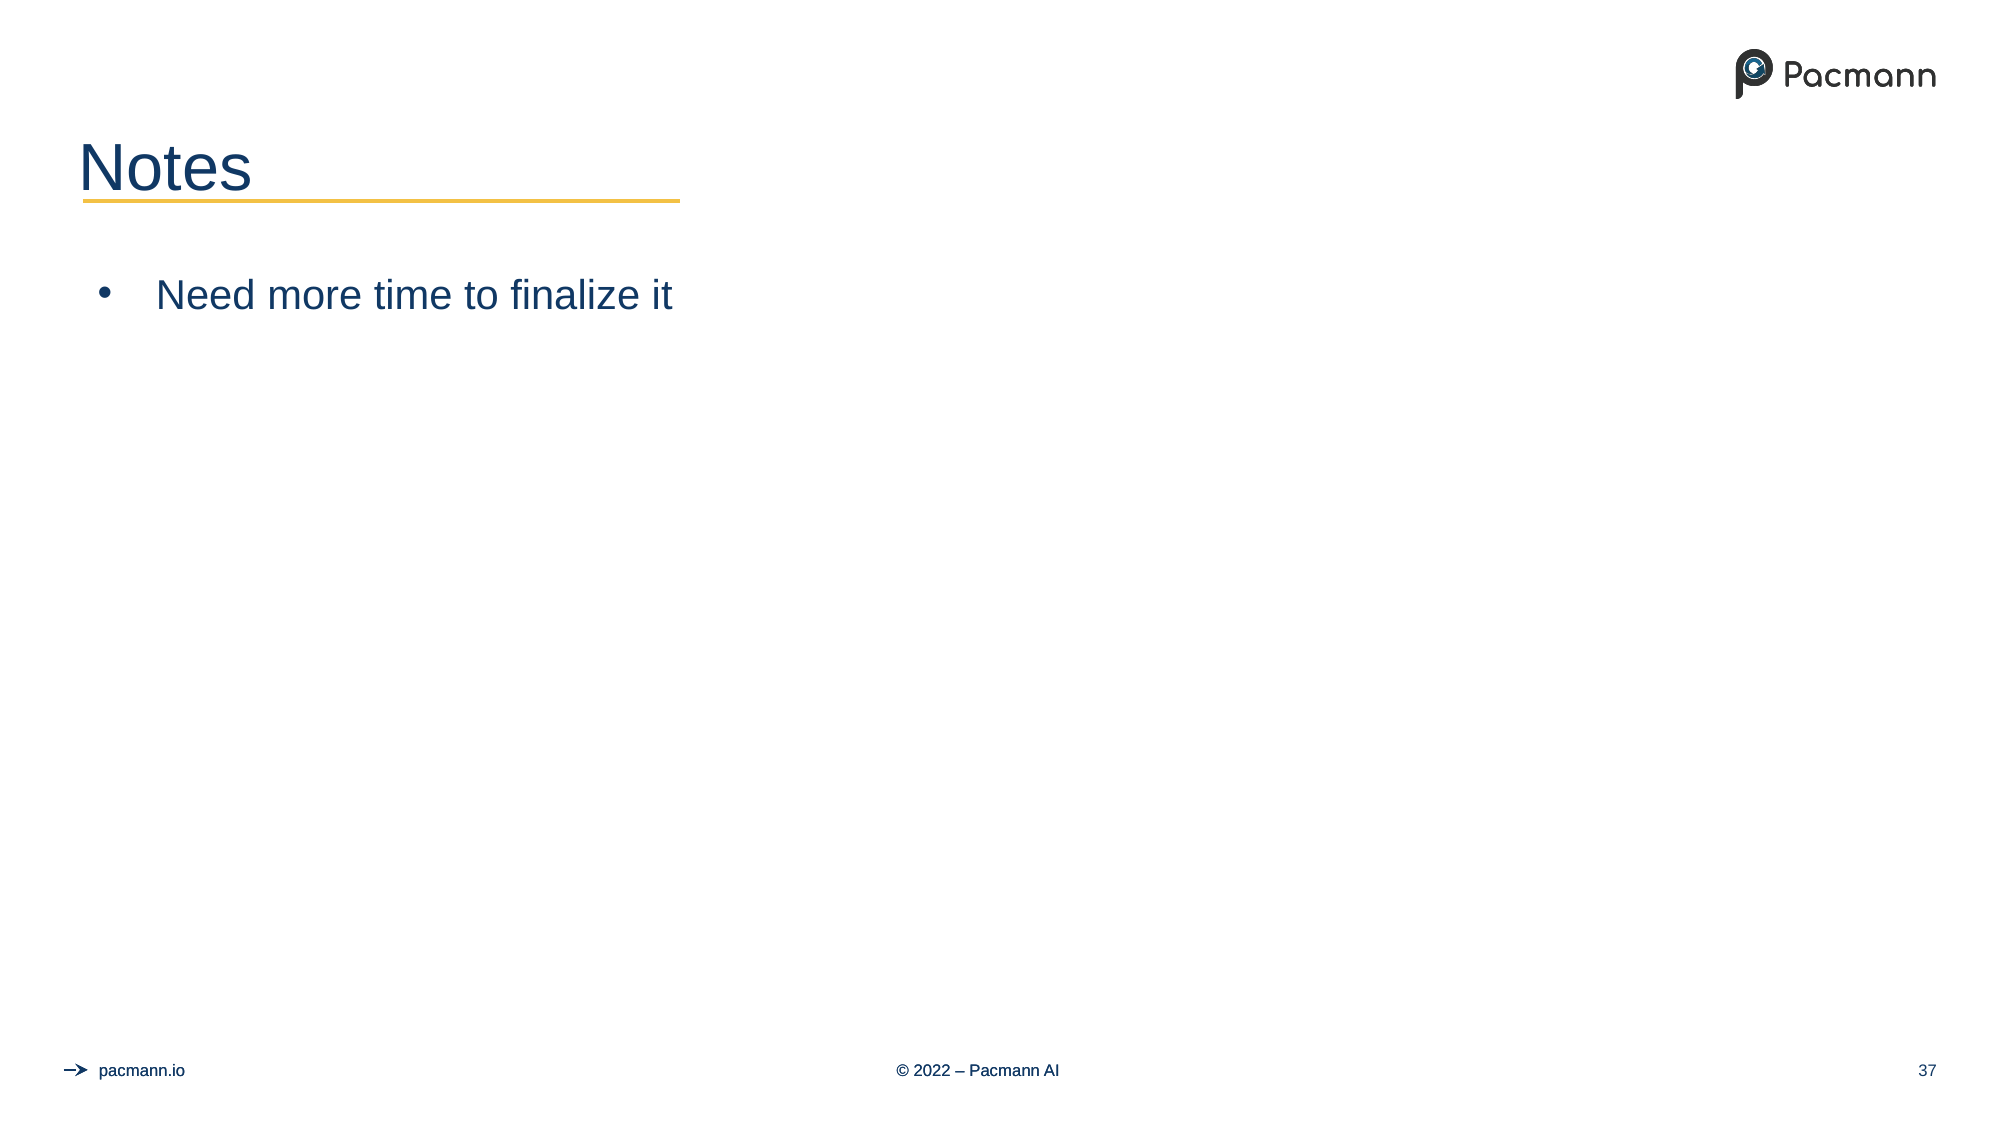

# Notes
Need more time to finalize it